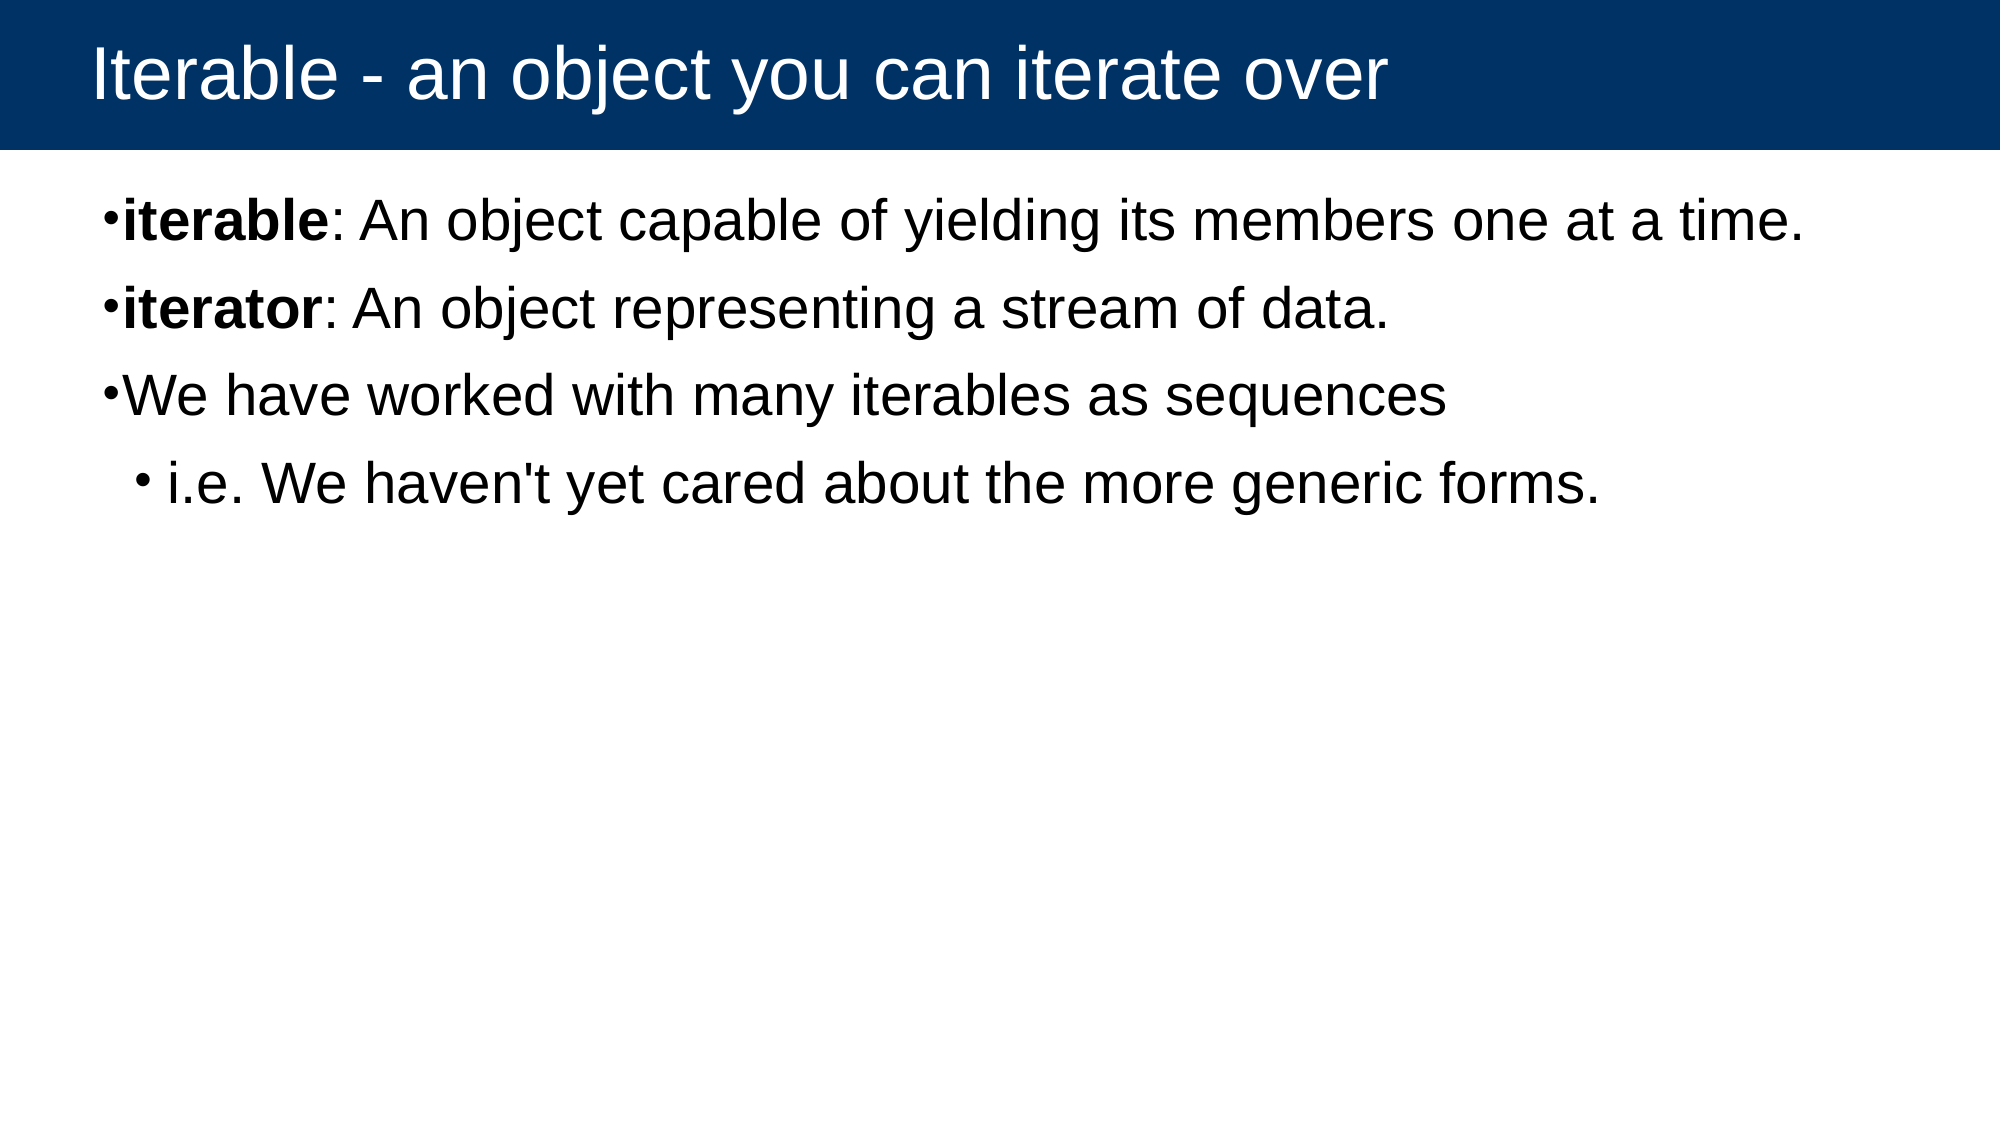

# Iterable - an object you can iterate over
iterable: An object capable of yielding its members one at a time.
iterator: An object representing a stream of data.
We have worked with many iterables as sequences
 i.e. We haven't yet cared about the more generic forms.